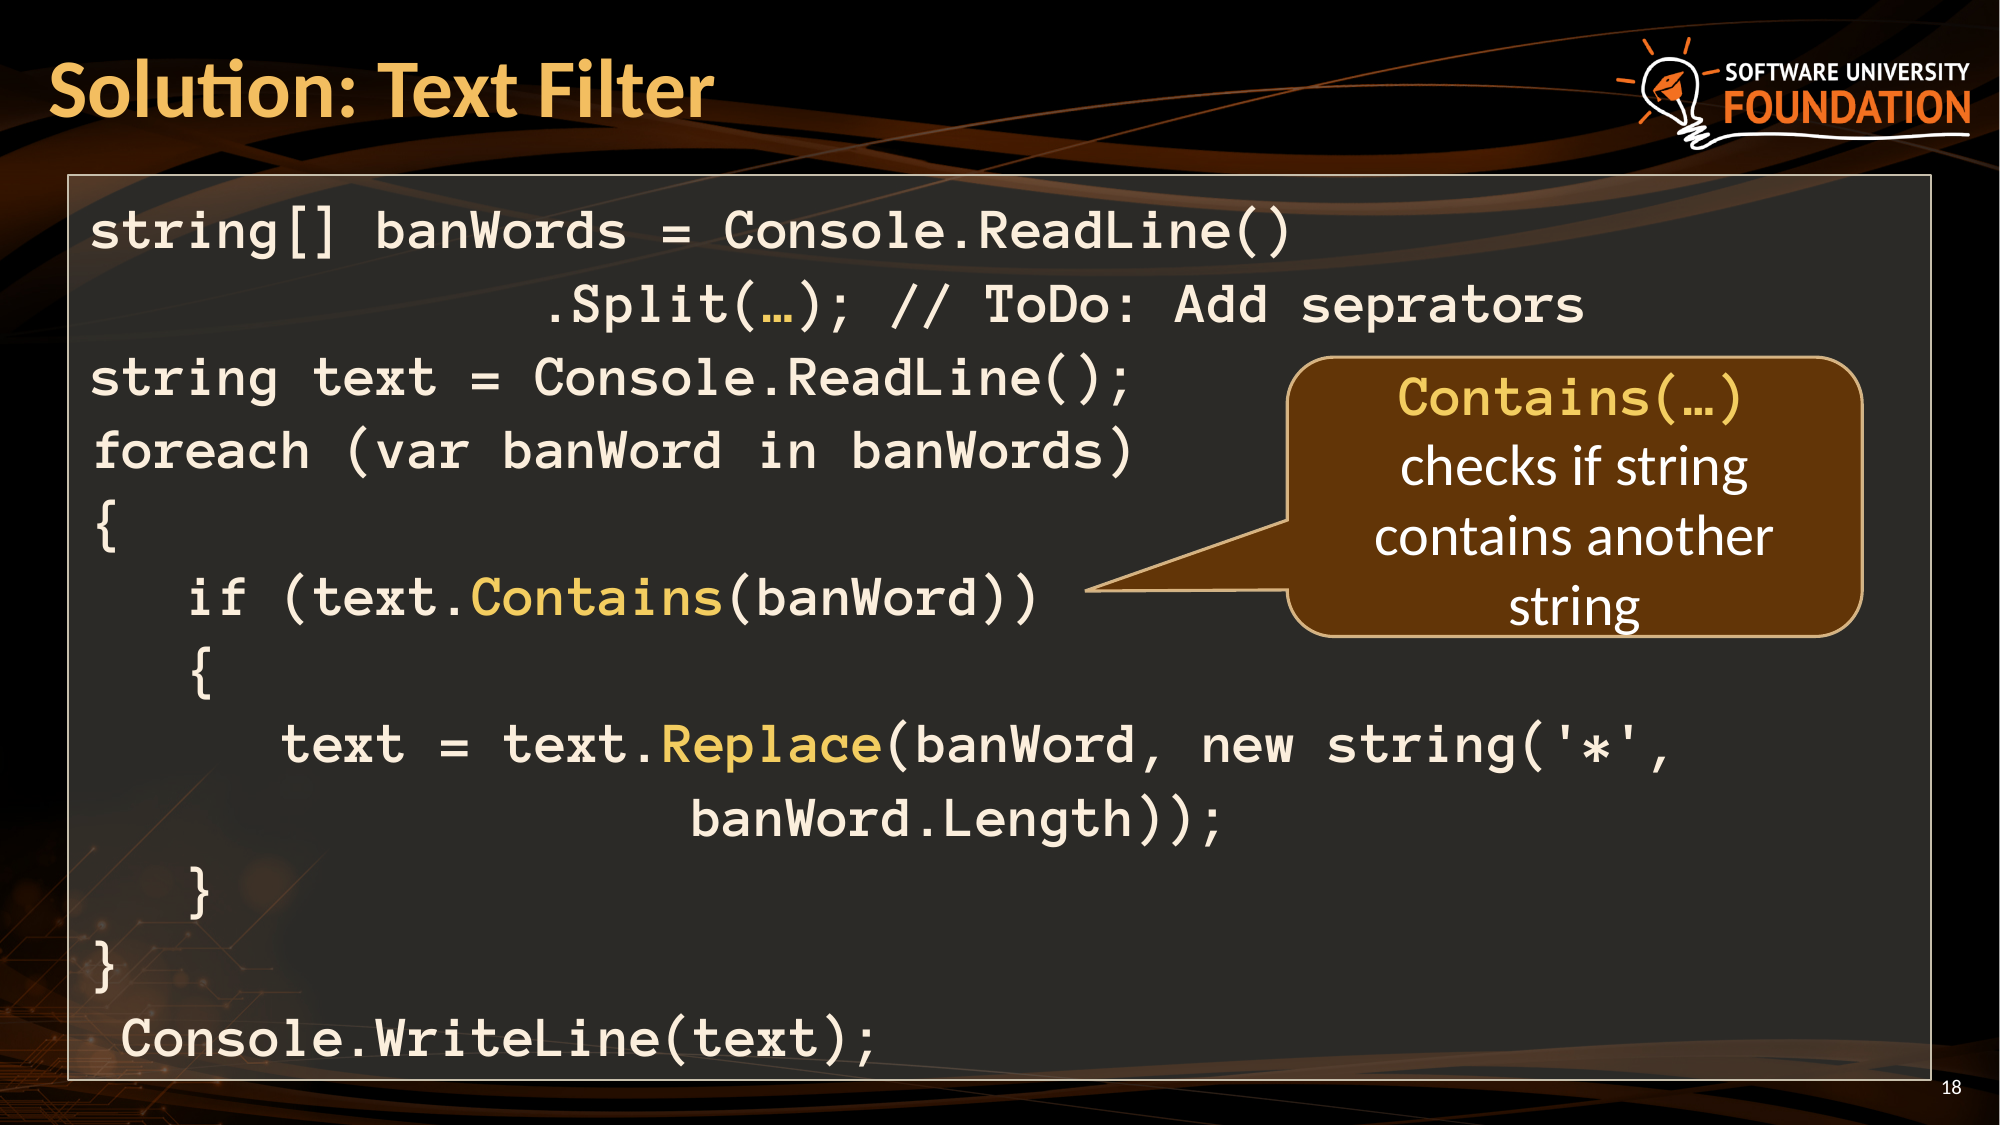

# Solution: Text Filter
string[] banWords = Console.ReadLine()
 			.Split(…); // ToDo: Add seprators
string text = Console.ReadLine();
foreach (var banWord in banWords)
{
   if (text.Contains(banWord))
   {
      text = text.Replace(banWord, new string('*', 						banWord.Length));
   }
}
 Console.WriteLine(text);
Contains(…) checks if string contains another string
18